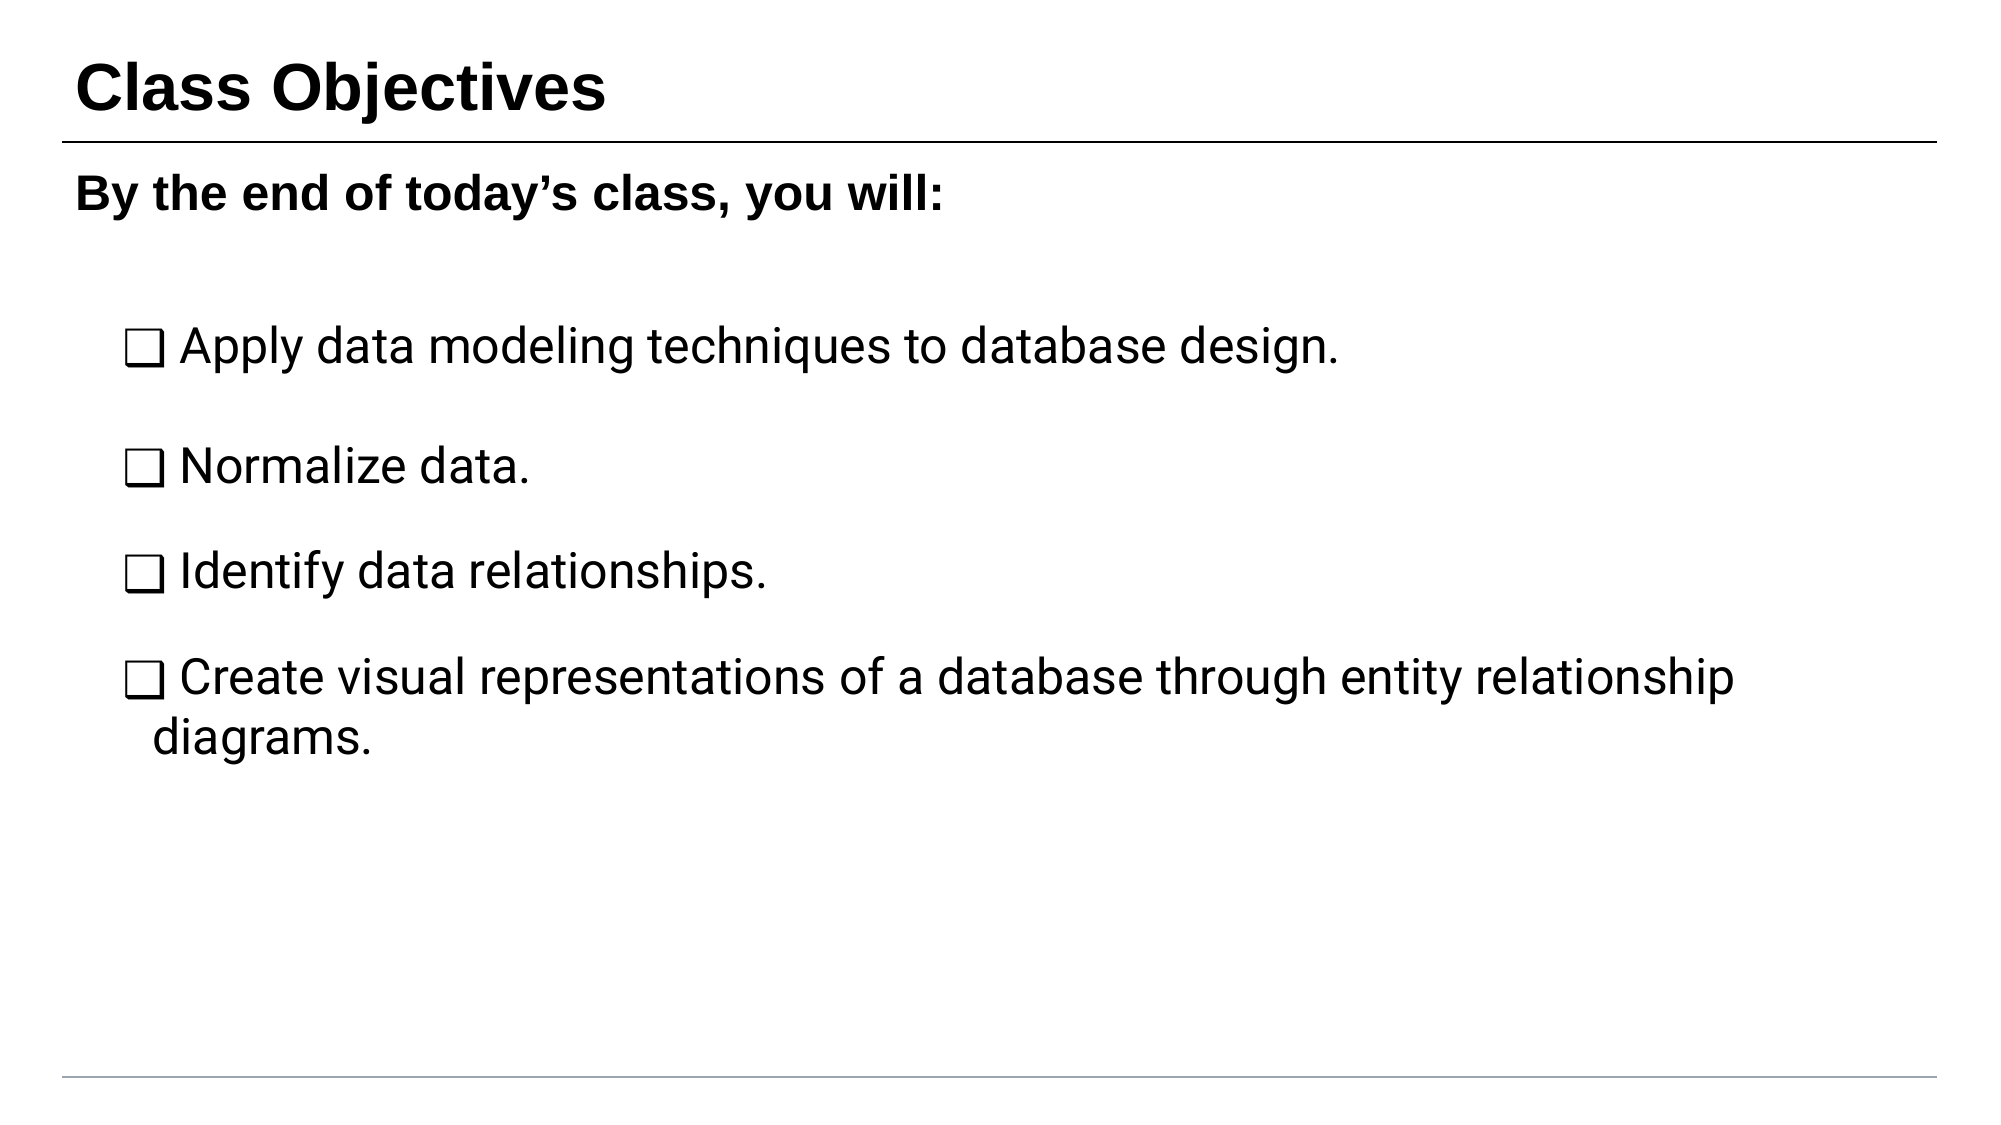

# Class Objectives
By the end of today’s class, you will:
 Apply data modeling techniques to database design.

 Normalize data.
 Identify data relationships.
 Create visual representations of a database through entity relationship diagrams.